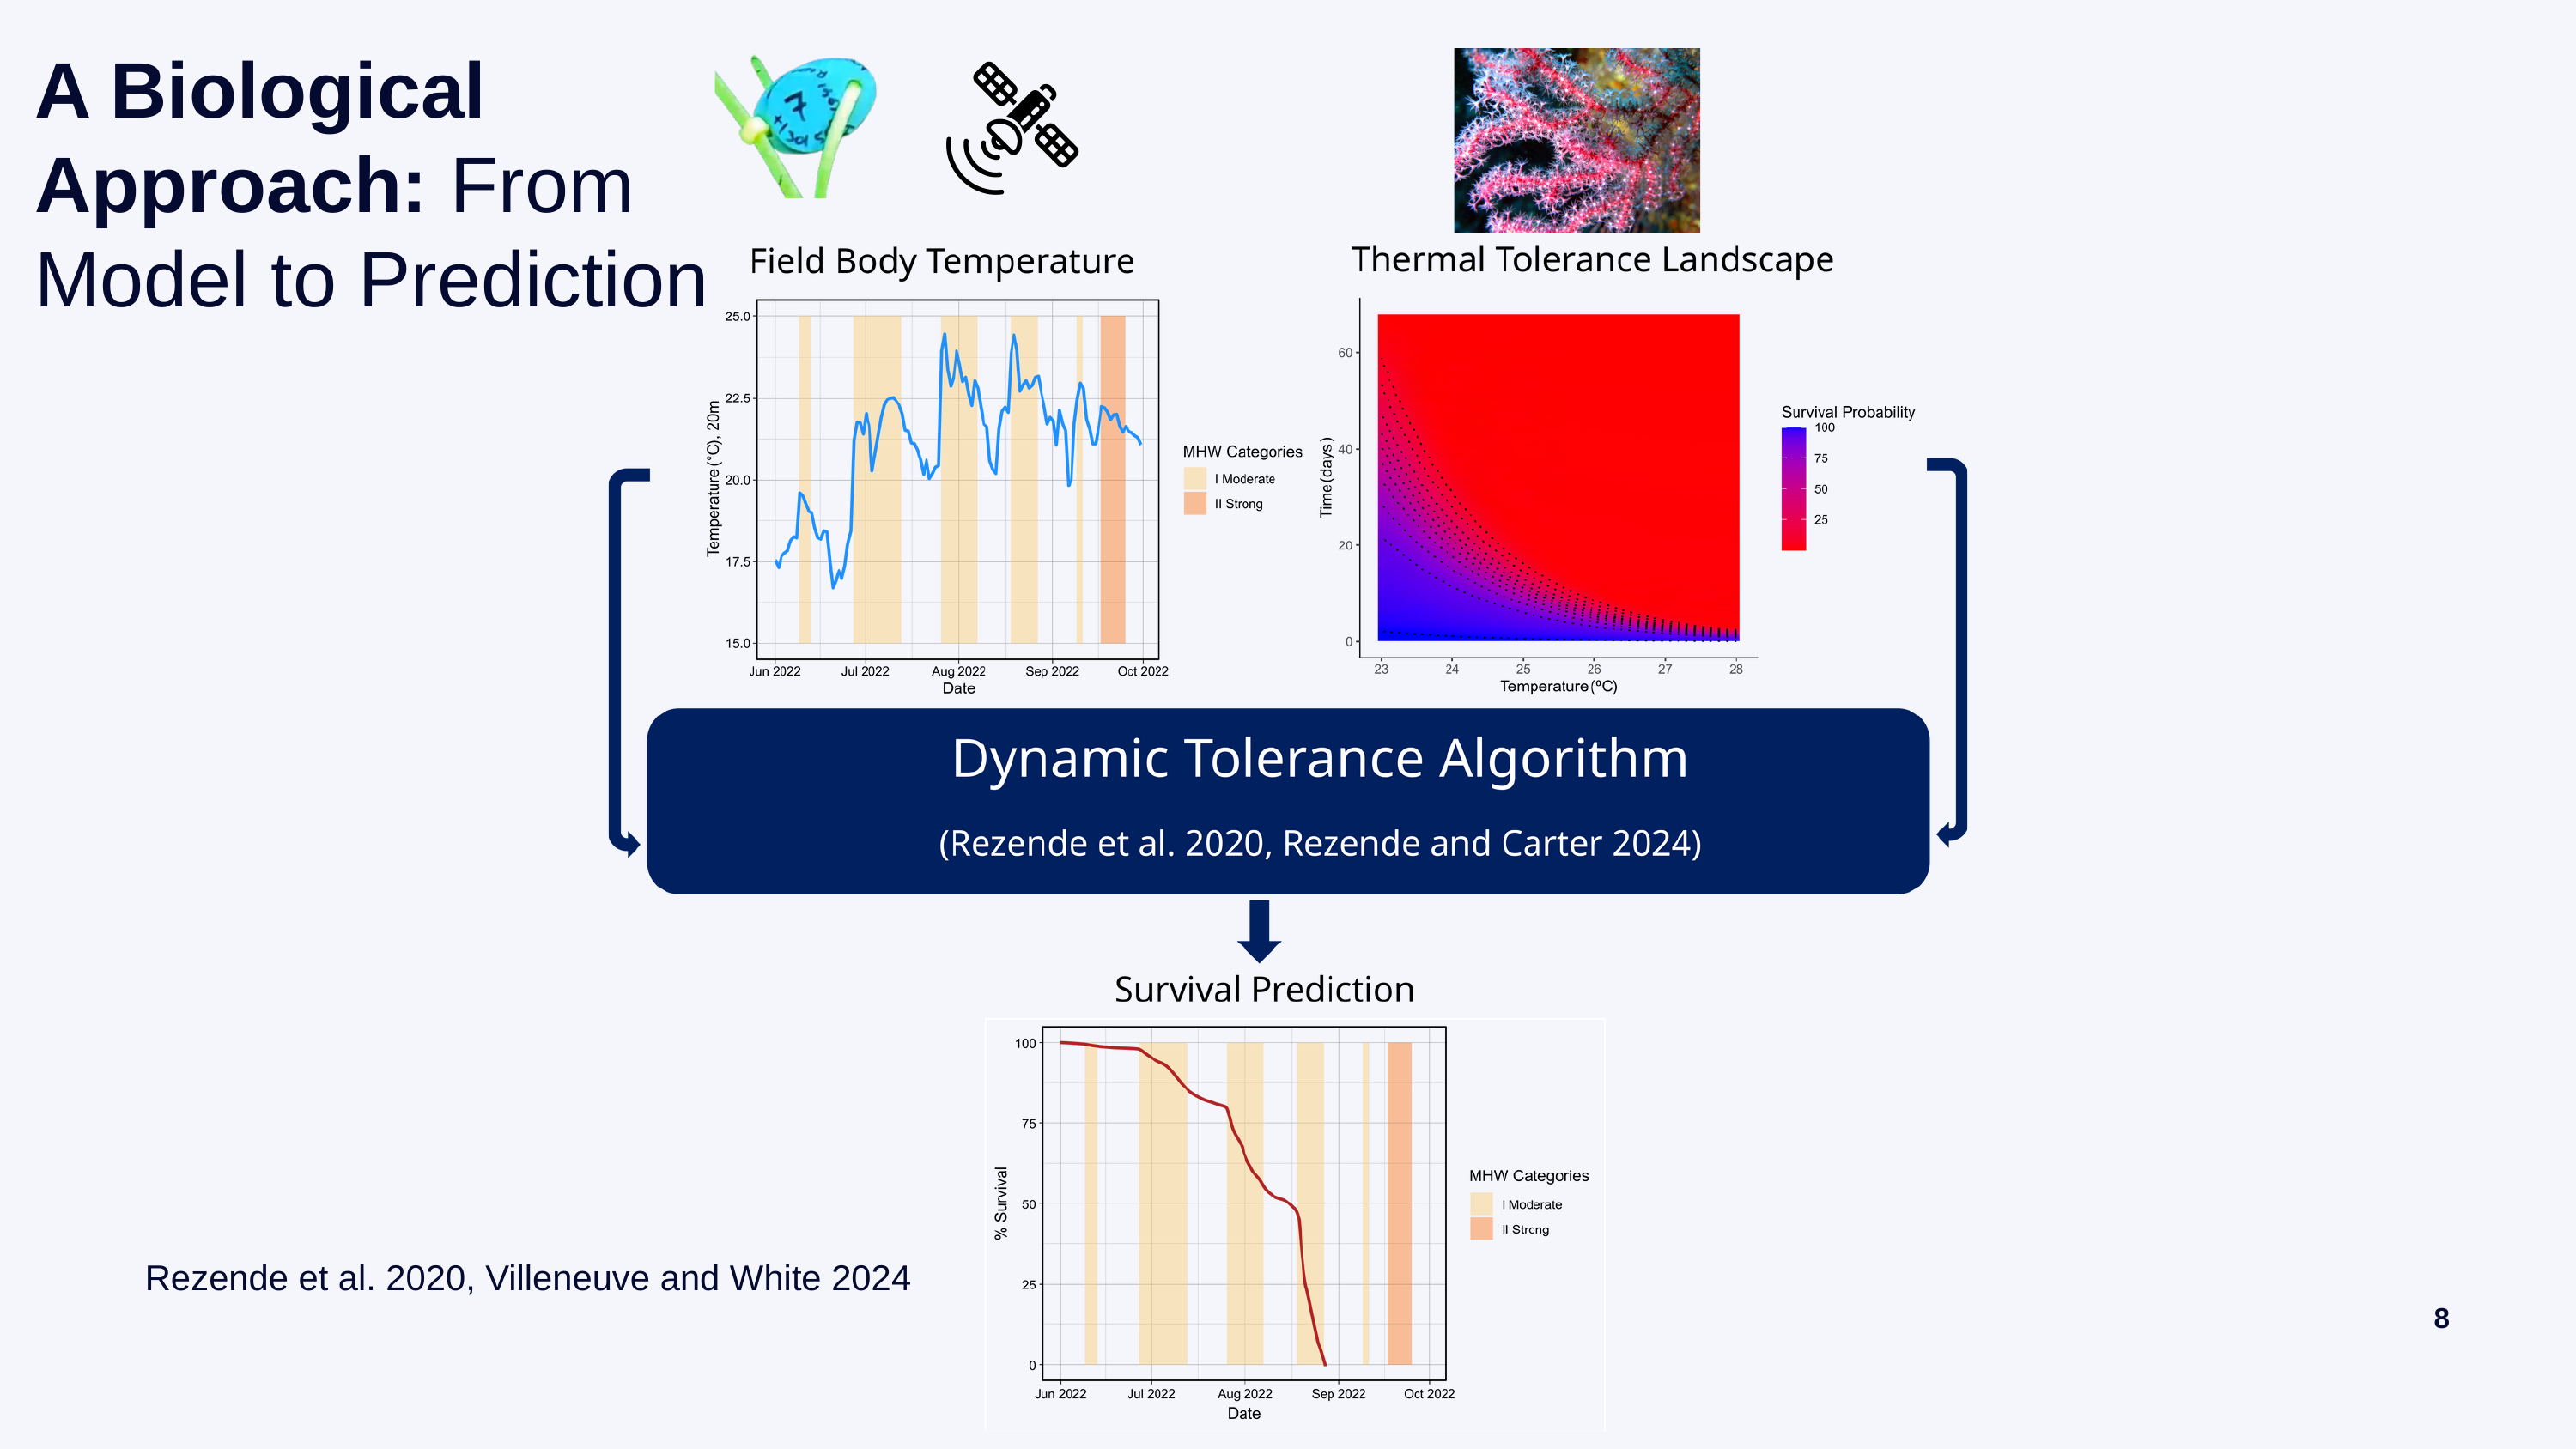

A Biological
Approach: From
Model to Prediction

Rezende et al. 2020, Villeneuve and White 2024
8